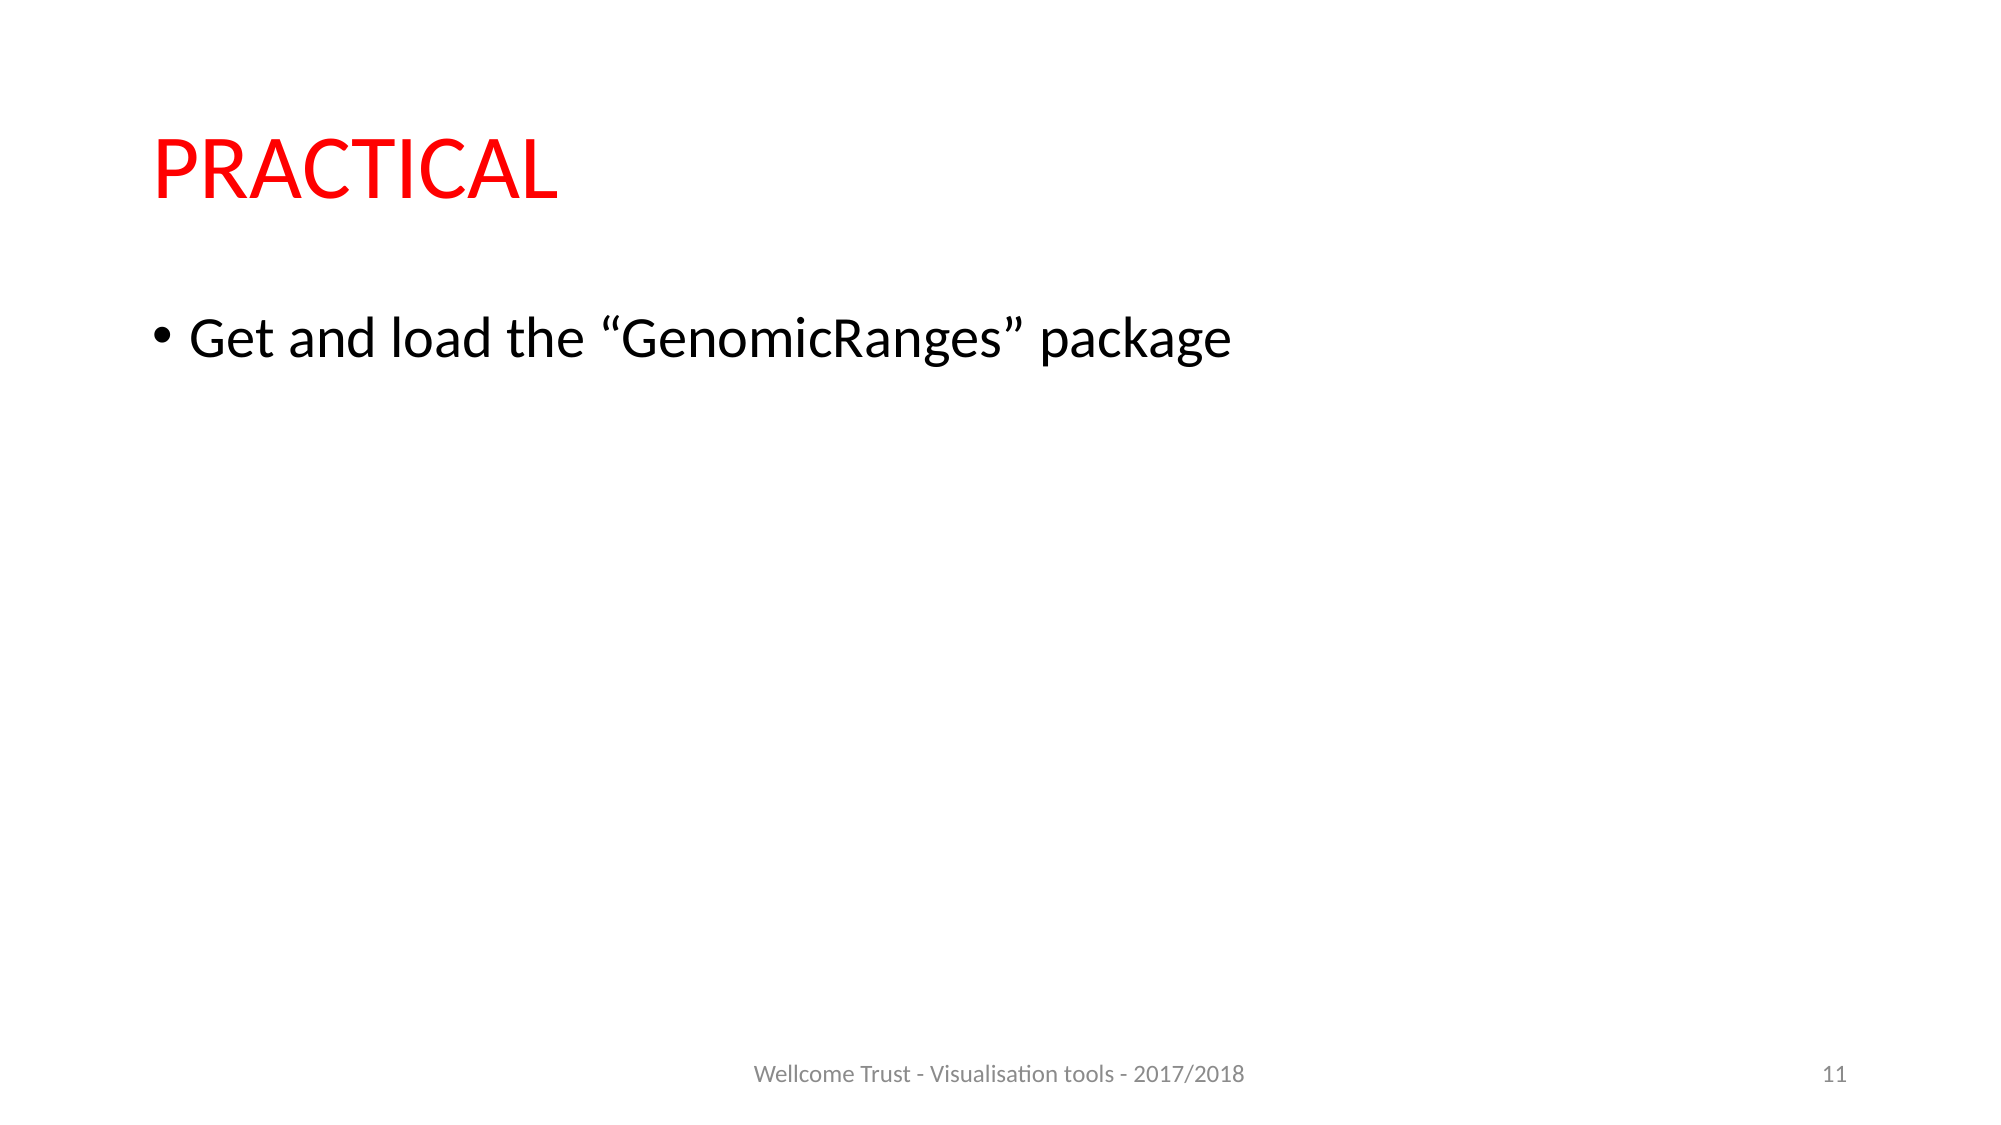

# PRACTICAL
Get and load the “GenomicRanges” package
Wellcome Trust - Visualisation tools - 2017/2018
11